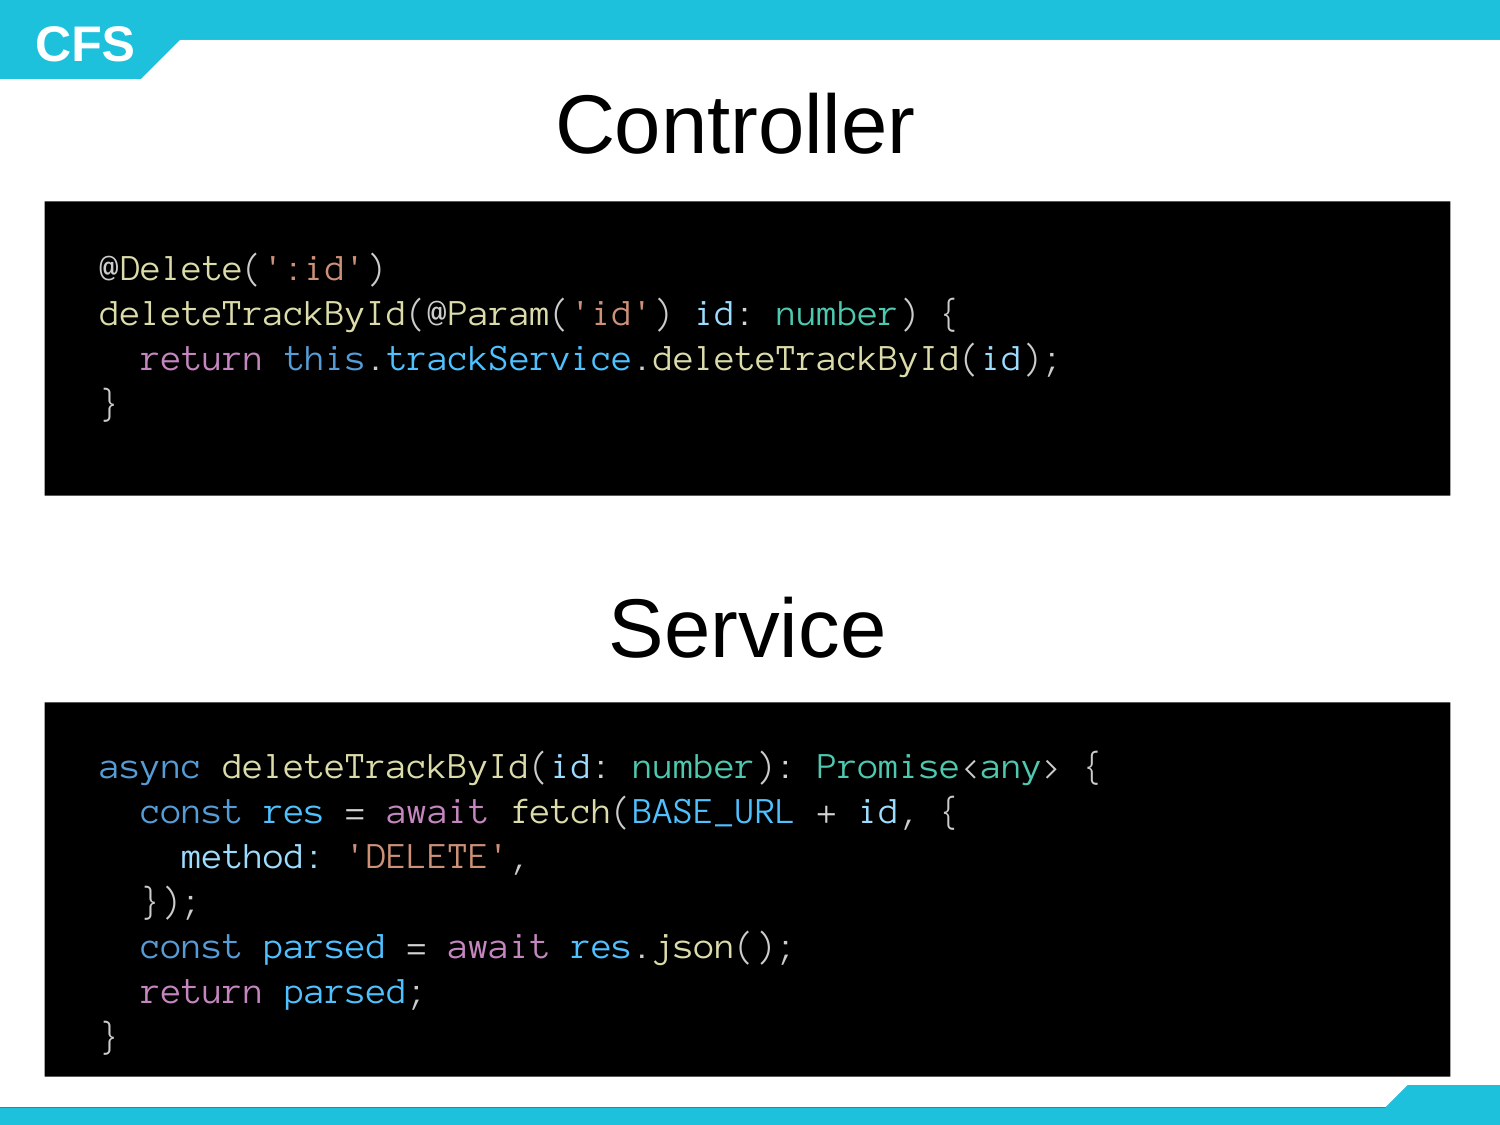

# Controller

  @Delete(':id')
  deleteTrackById(@Param('id') id: number) {
    return this.trackService.deleteTrackById(id);
  }
Service

  async deleteTrackById(id: number): Promise<any> {
    const res = await fetch(BASE_URL + id, {
      method: 'DELETE',
    });
    const parsed = await res.json();
    return parsed;
  }